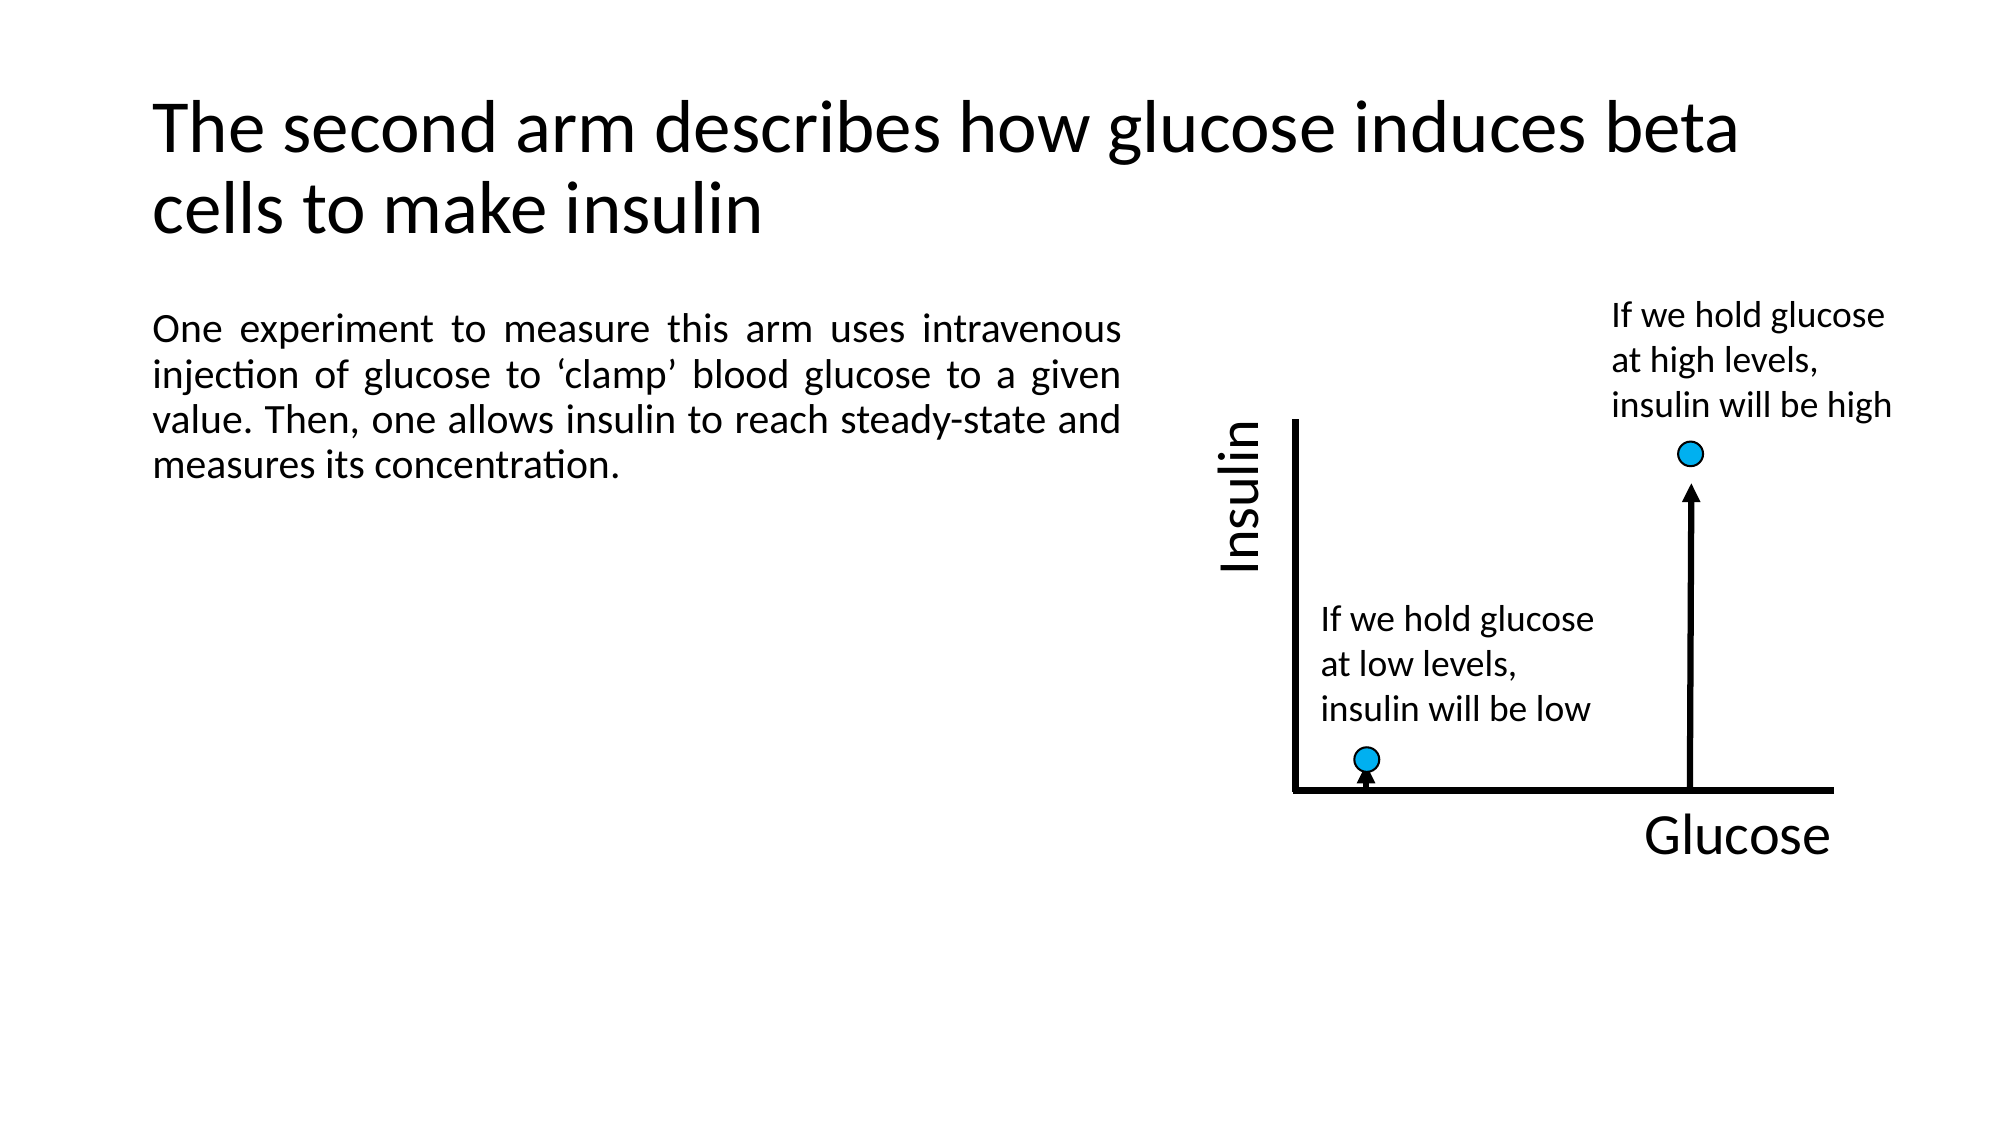

# The second arm describes how glucose induces beta cells to make insulin
If we hold glucose at high levels, insulin will be high
One experiment to measure this arm uses intravenous injection of glucose to ‘clamp’ blood glucose to a given value. Then, one allows insulin to reach steady-state and measures its concentration.

Insulin
Glucose

If we hold glucose at low levels, insulin will be low